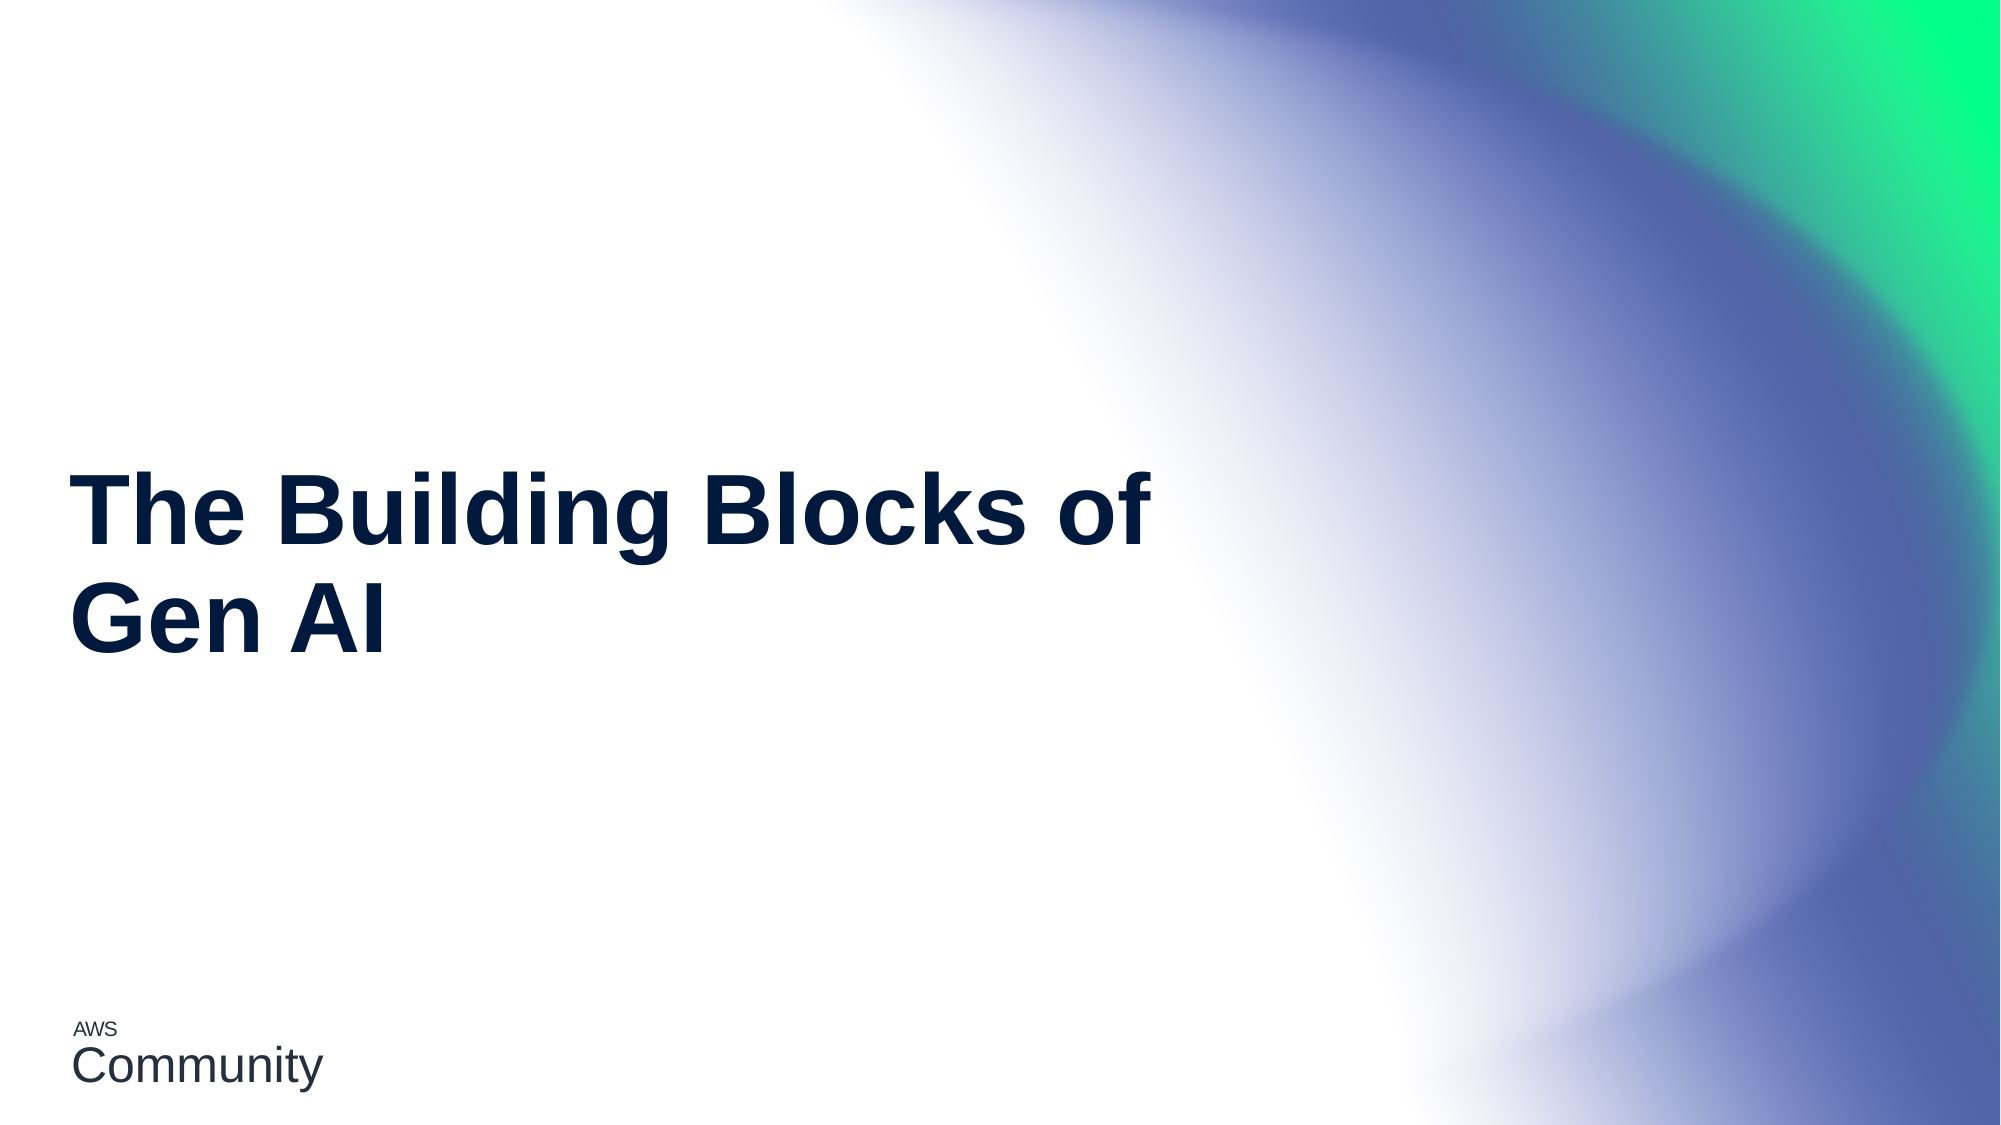

# The Building Blocks of Gen AI